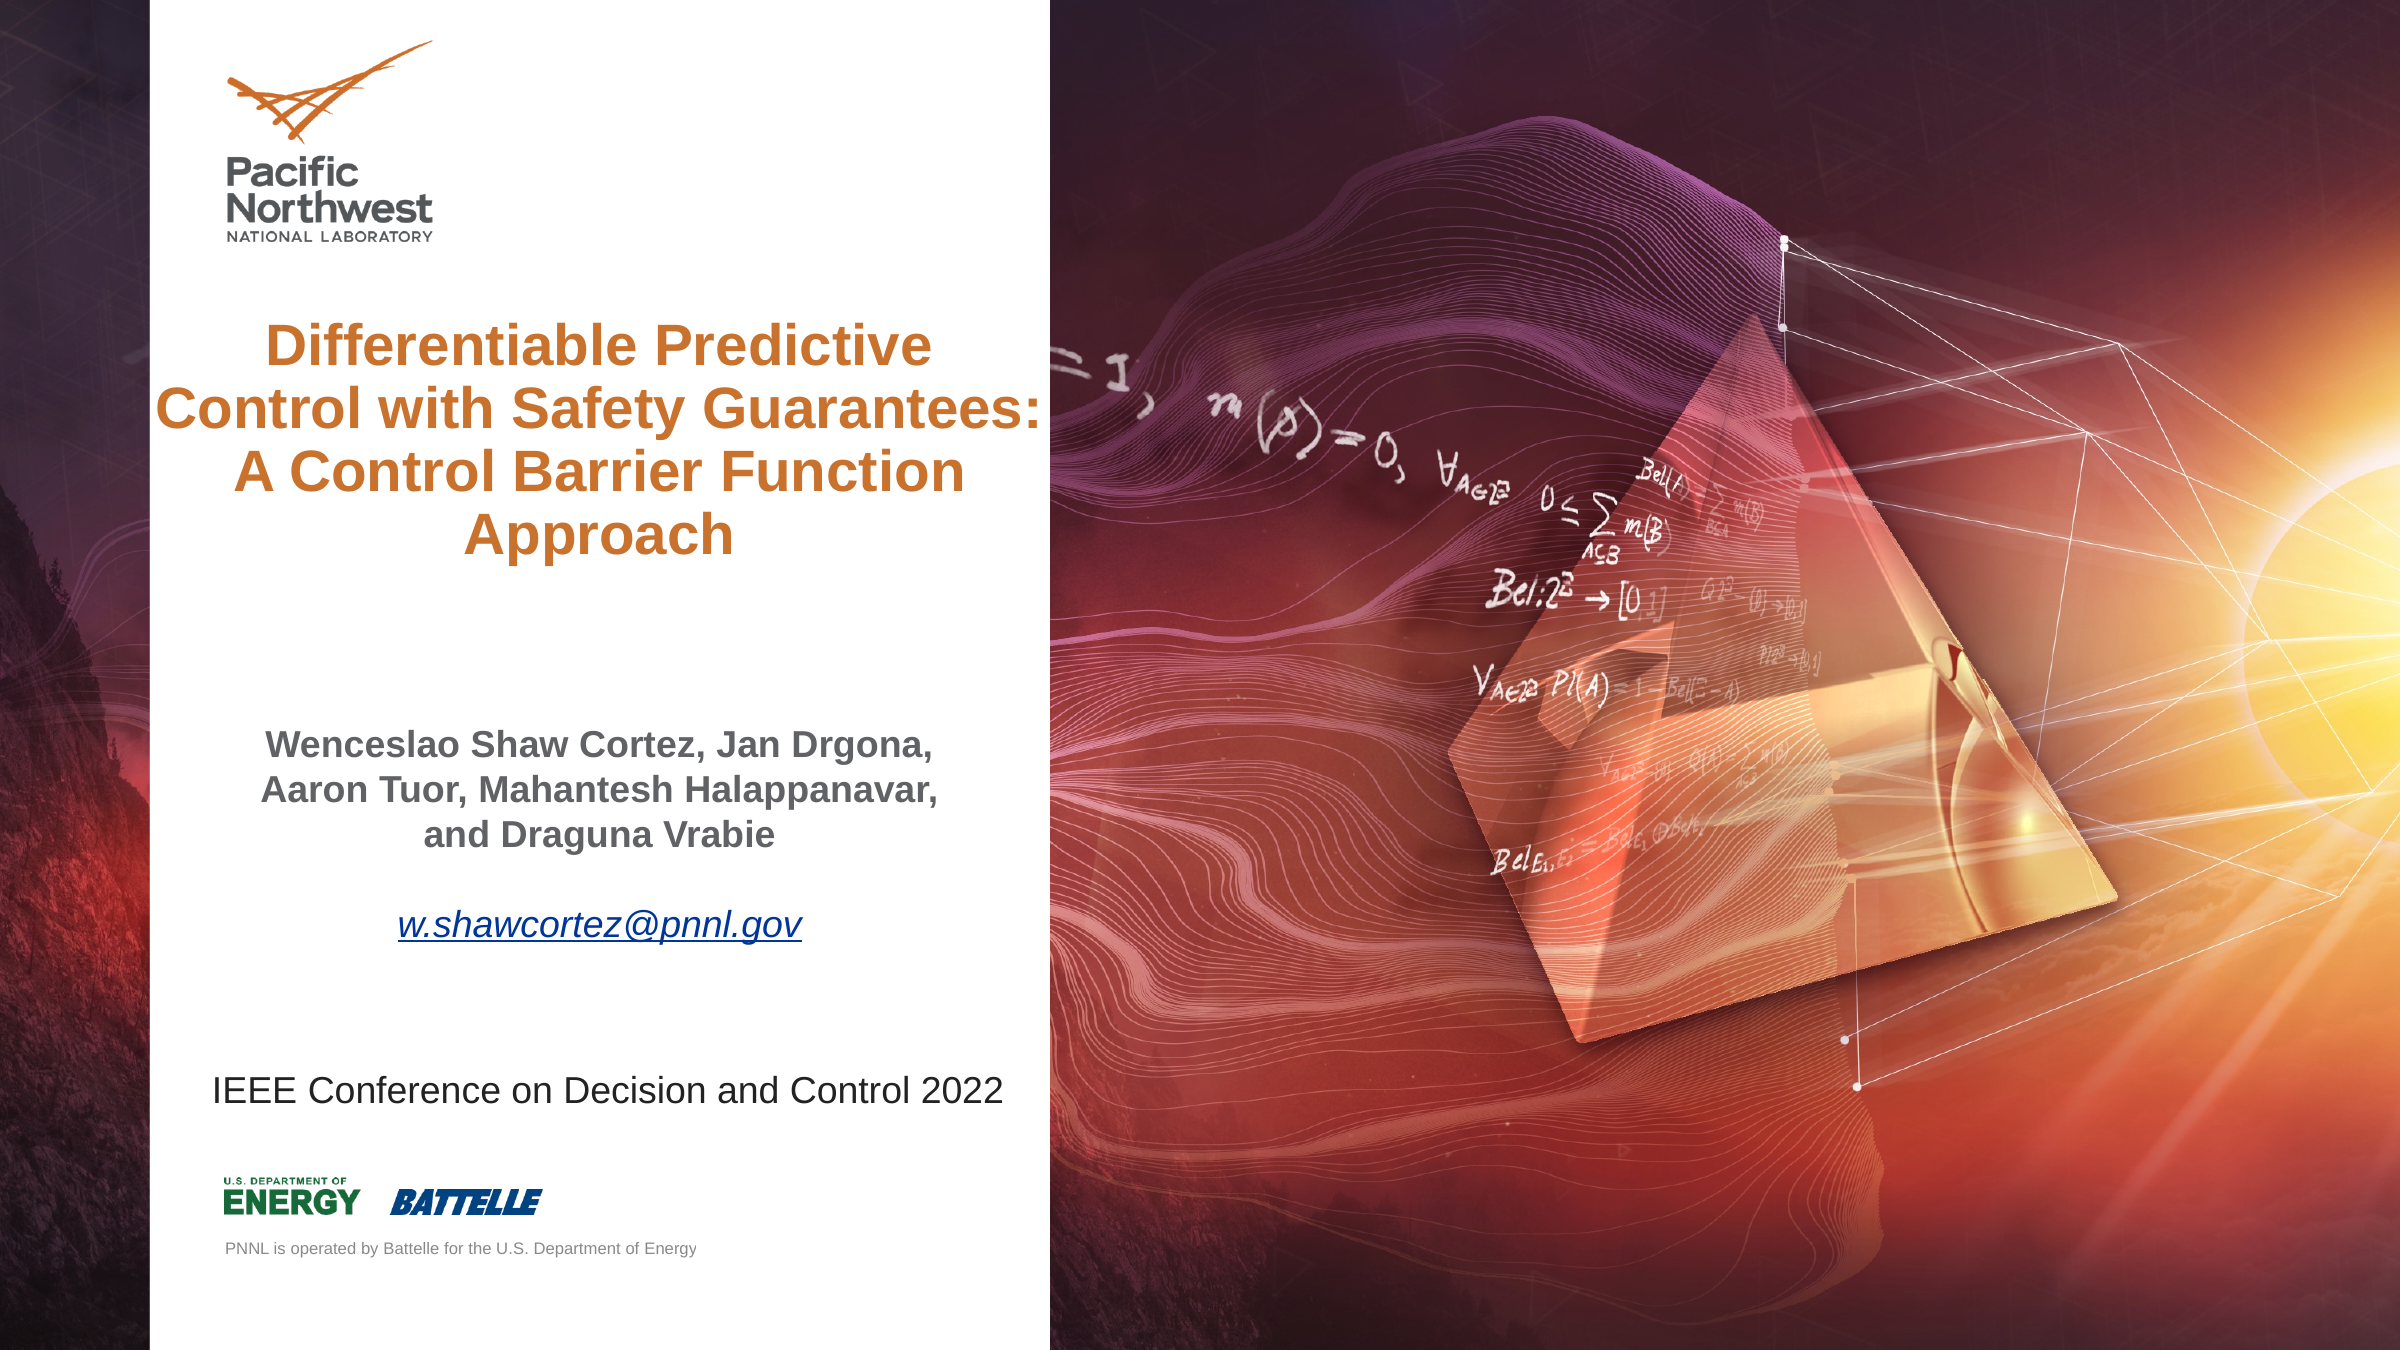

# Differentiable Predictive Control with Safety Guarantees: A Control Barrier Function Approach
Wenceslao Shaw Cortez, Jan Drgona, Aaron Tuor, Mahantesh Halappanavar, and Draguna Vrabie

w.shawcortez@pnnl.gov

IEEE Conference on Decision and Control 2022